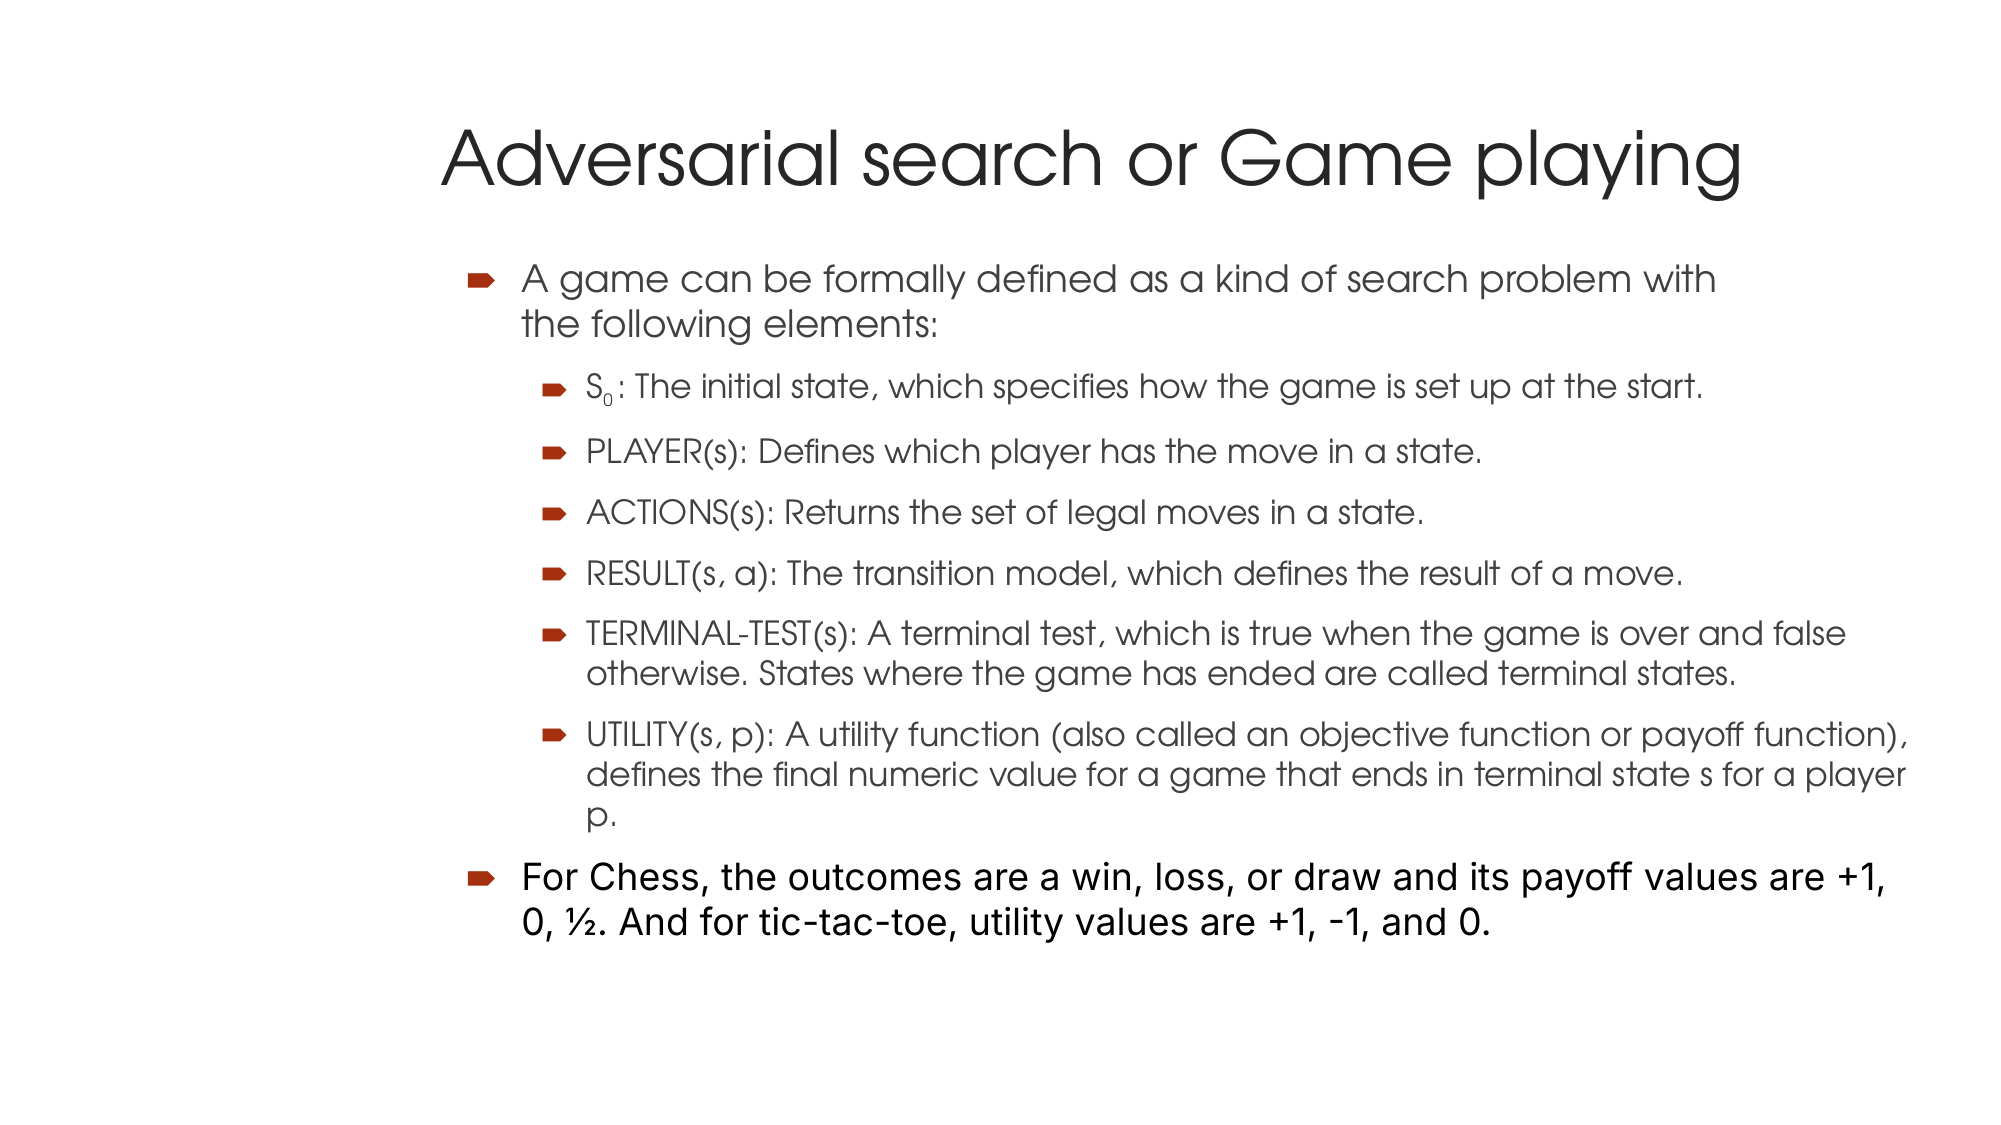

Adversarial search or Game playing
A game can be formally defined as a kind of search problem with the following elements:
S0 : The initial state, which specifies how the game is set up at the start.
PLAYER(s): Defines which player has the move in a state.
ACTIONS(s): Returns the set of legal moves in a state.
RESULT(s, a): The transition model, which defines the result of a move.
TERMINAL-TEST(s): A terminal test, which is true when the game is over and false otherwise. States where the game has ended are called terminal states.
UTILITY(s, p): A utility function (also called an objective function or payoff function), defines the final numeric value for a game that ends in terminal state s for a player p.
For Chess, the outcomes are a win, loss, or draw and its payoff values are +1, 0, ½. And for tic-tac-toe, utility values are +1, -1, and 0.